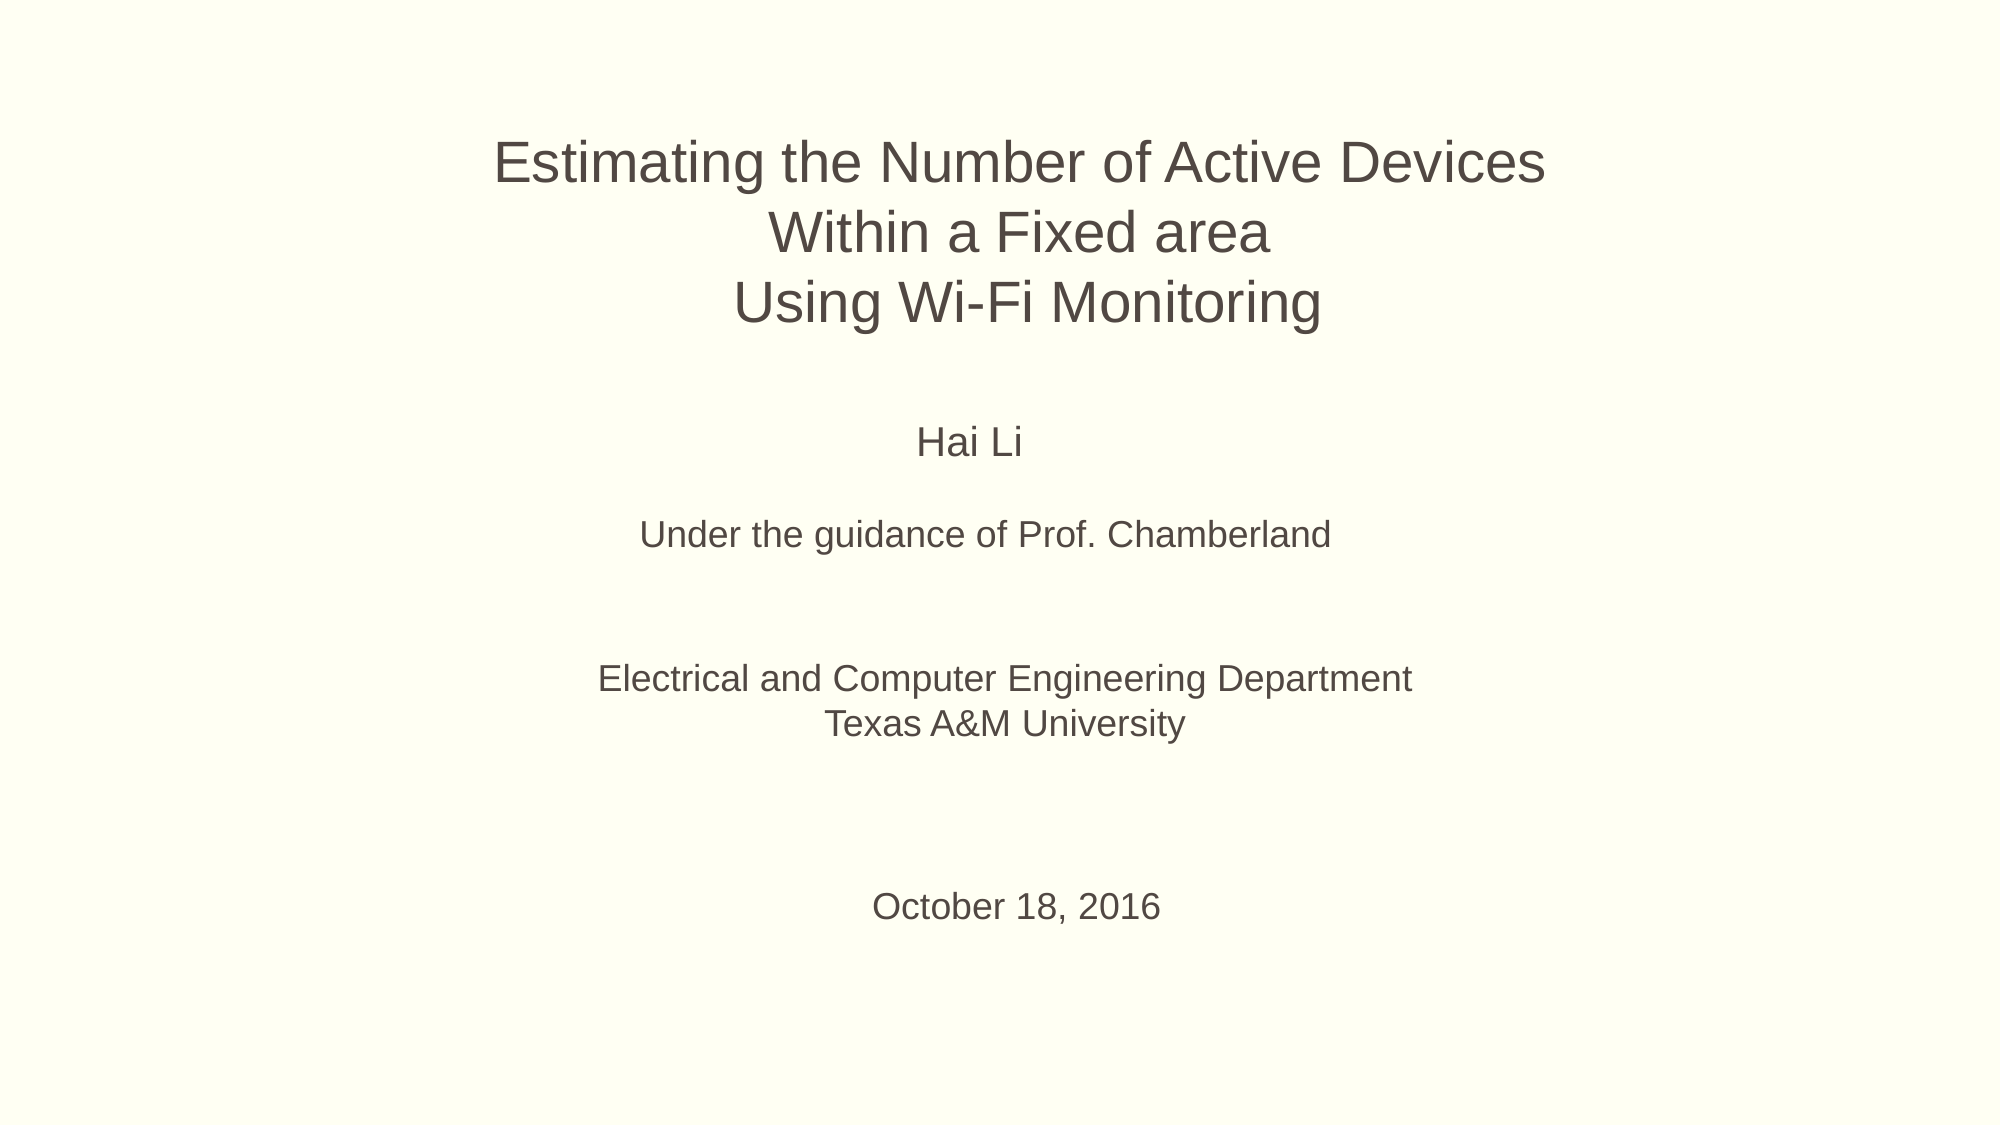

Estimating the Number of Active Devices  Within a Fixed area
Using Wi-Fi Monitoring
Hai Li
Under the guidance of Prof. Chamberland
Electrical and Computer Engineering Department
Texas A&M University

October 18, 2016